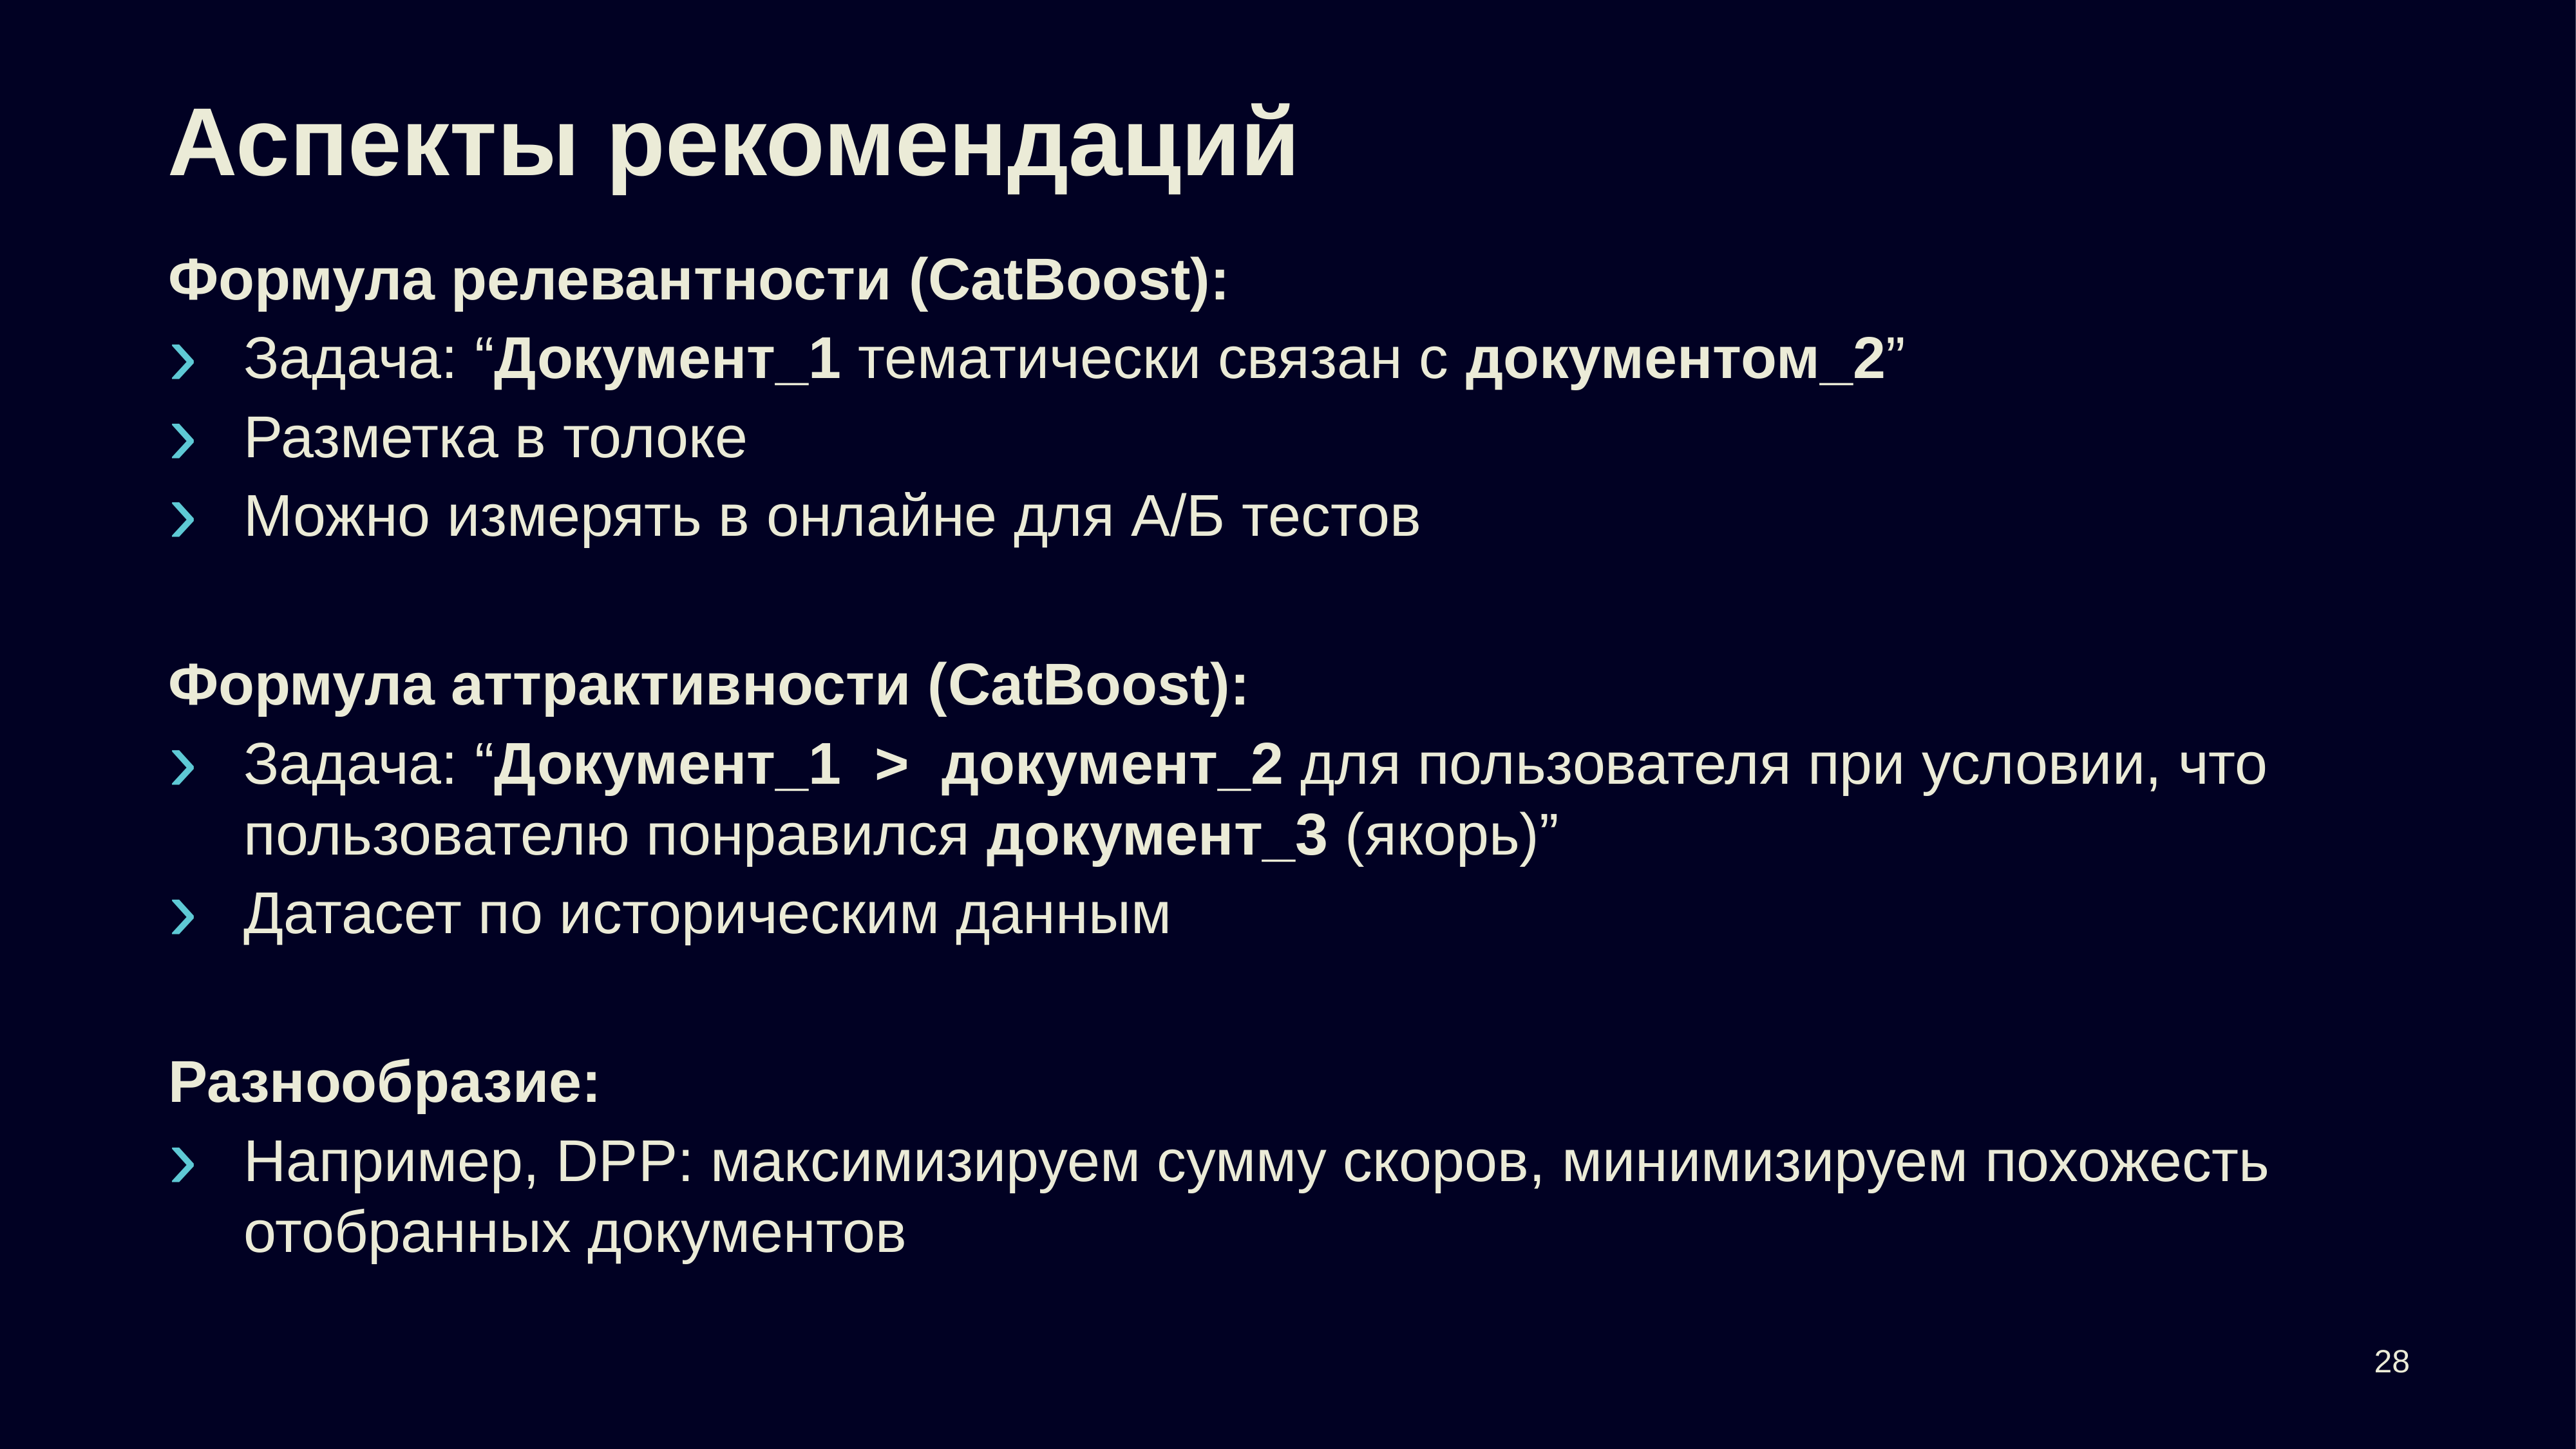

# Аспекты рекомендаций
Формула релевантности (CatBoost):
Задача: “Документ_1 тематически связан с документом_2”
Разметка в толоке
Можно измерять в онлайне для А/Б тестов

Формула аттрактивности (CatBoost):
Задача: “Документ_1  >  документ_2 для пользователя при условии, что пользователю понравился документ_3 (якорь)”
Датасет по историческим данным

Разнообразие:
Например, DPP: максимизируем сумму скоров, минимизируем похожесть отобранных документов

28